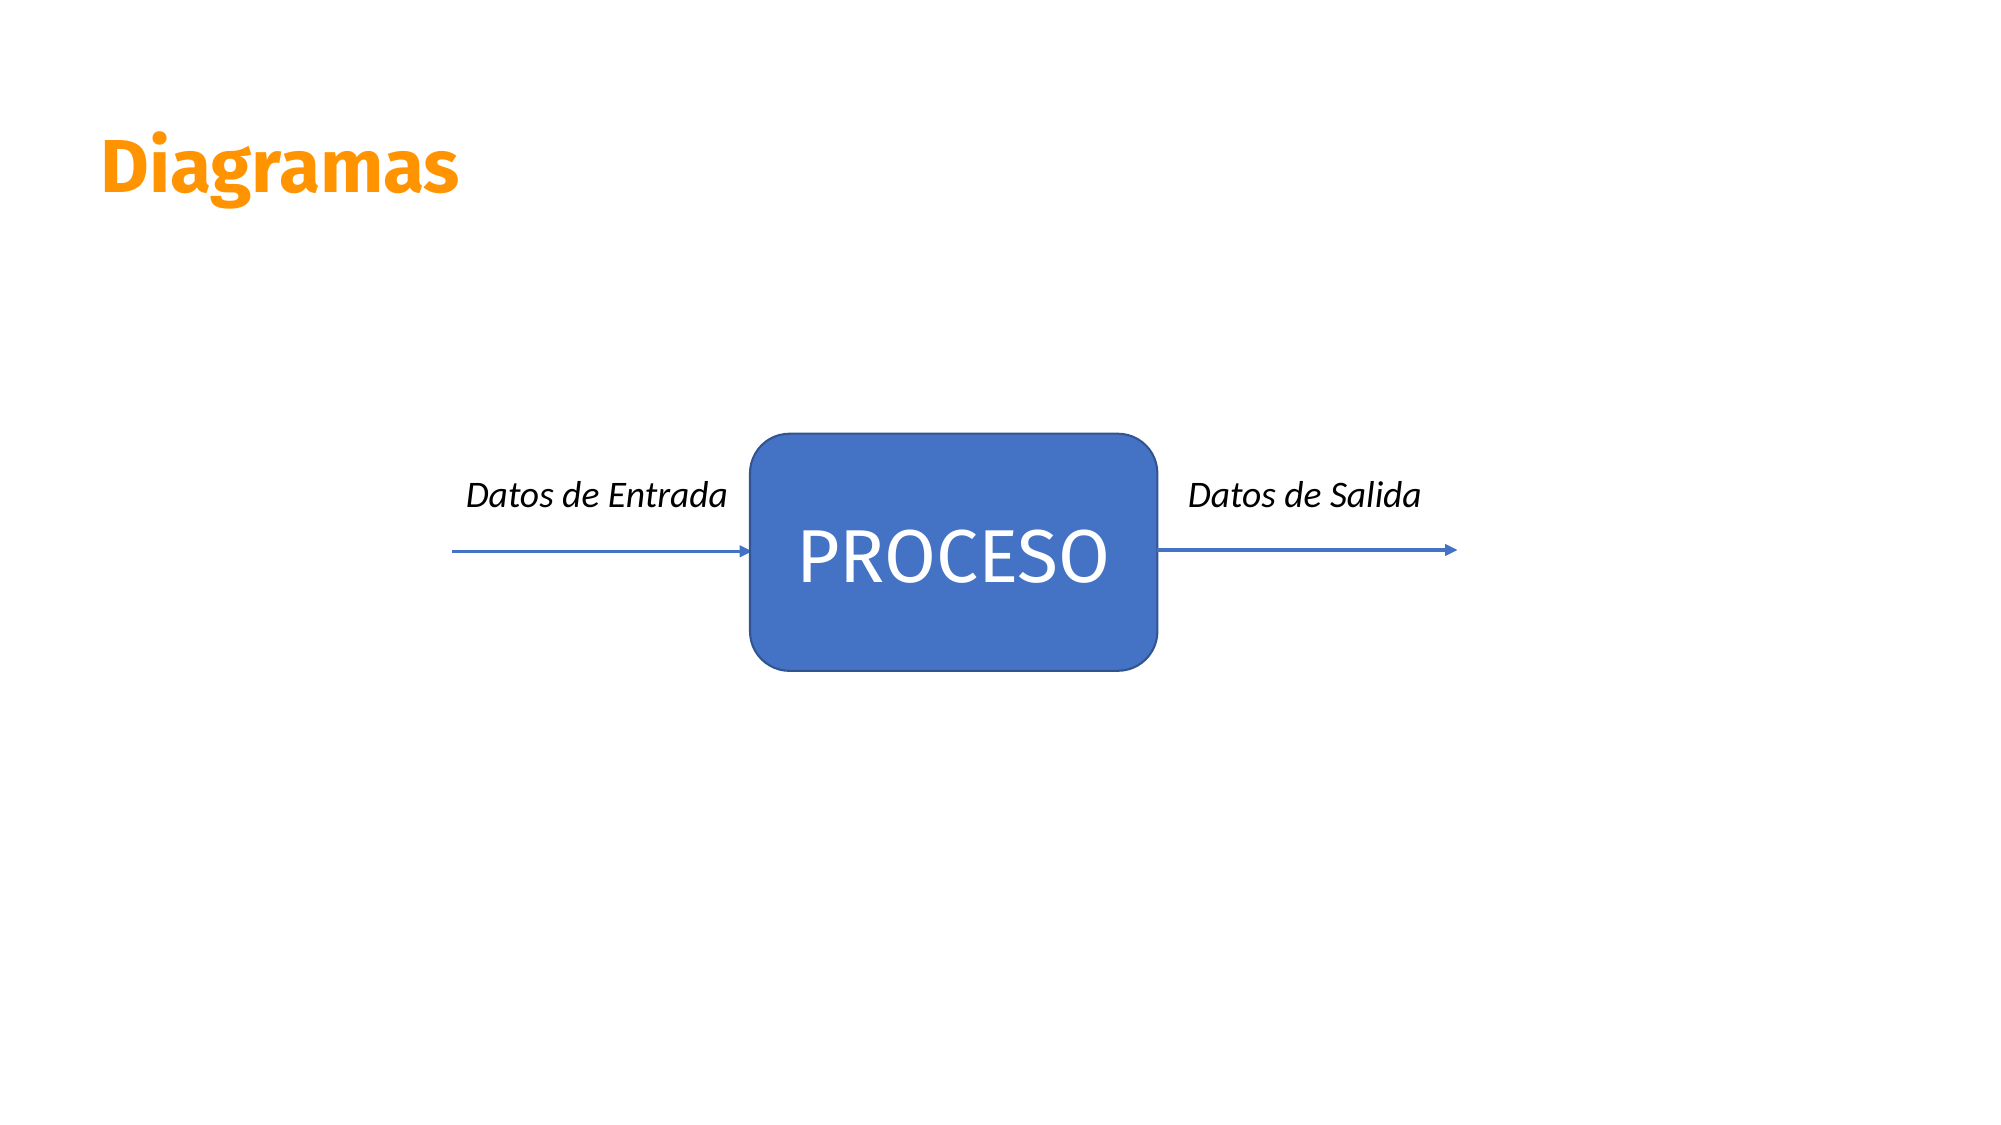

Diagramas
PROCESO
Datos de Entrada
Datos de Salida